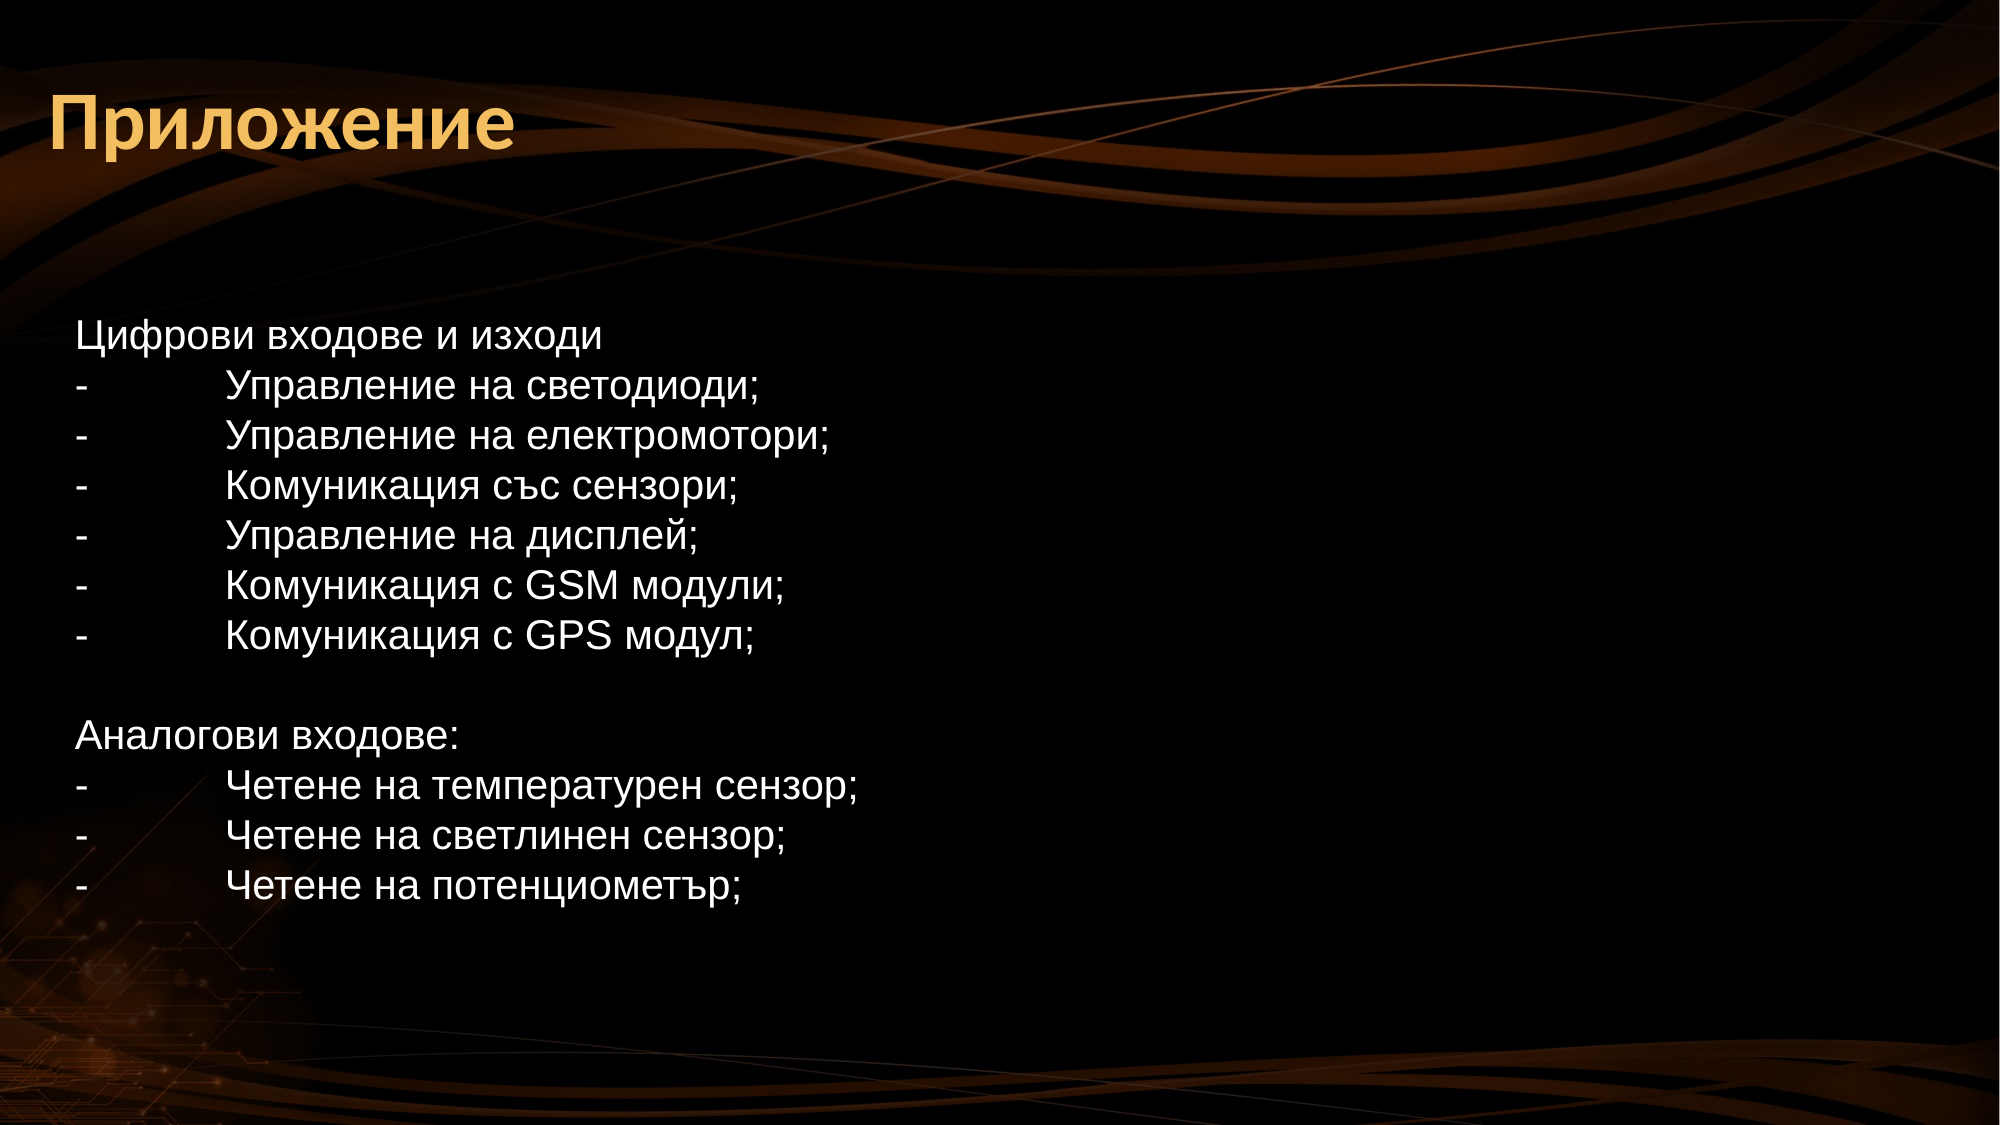

Приложение

Цифрови входове и изходи
-	Управление на светодиоди;
-	Управление на електромотори;
-	Комуникация със сензори;
-	Управление на дисплей;
-	Комуникация с GSM модули;
-	Комуникация с GPS модул;

Аналогови входове:
-	Четене на температурен сензор;
-	Четене на светлинен сензор;
-	Четене на потенциометър;